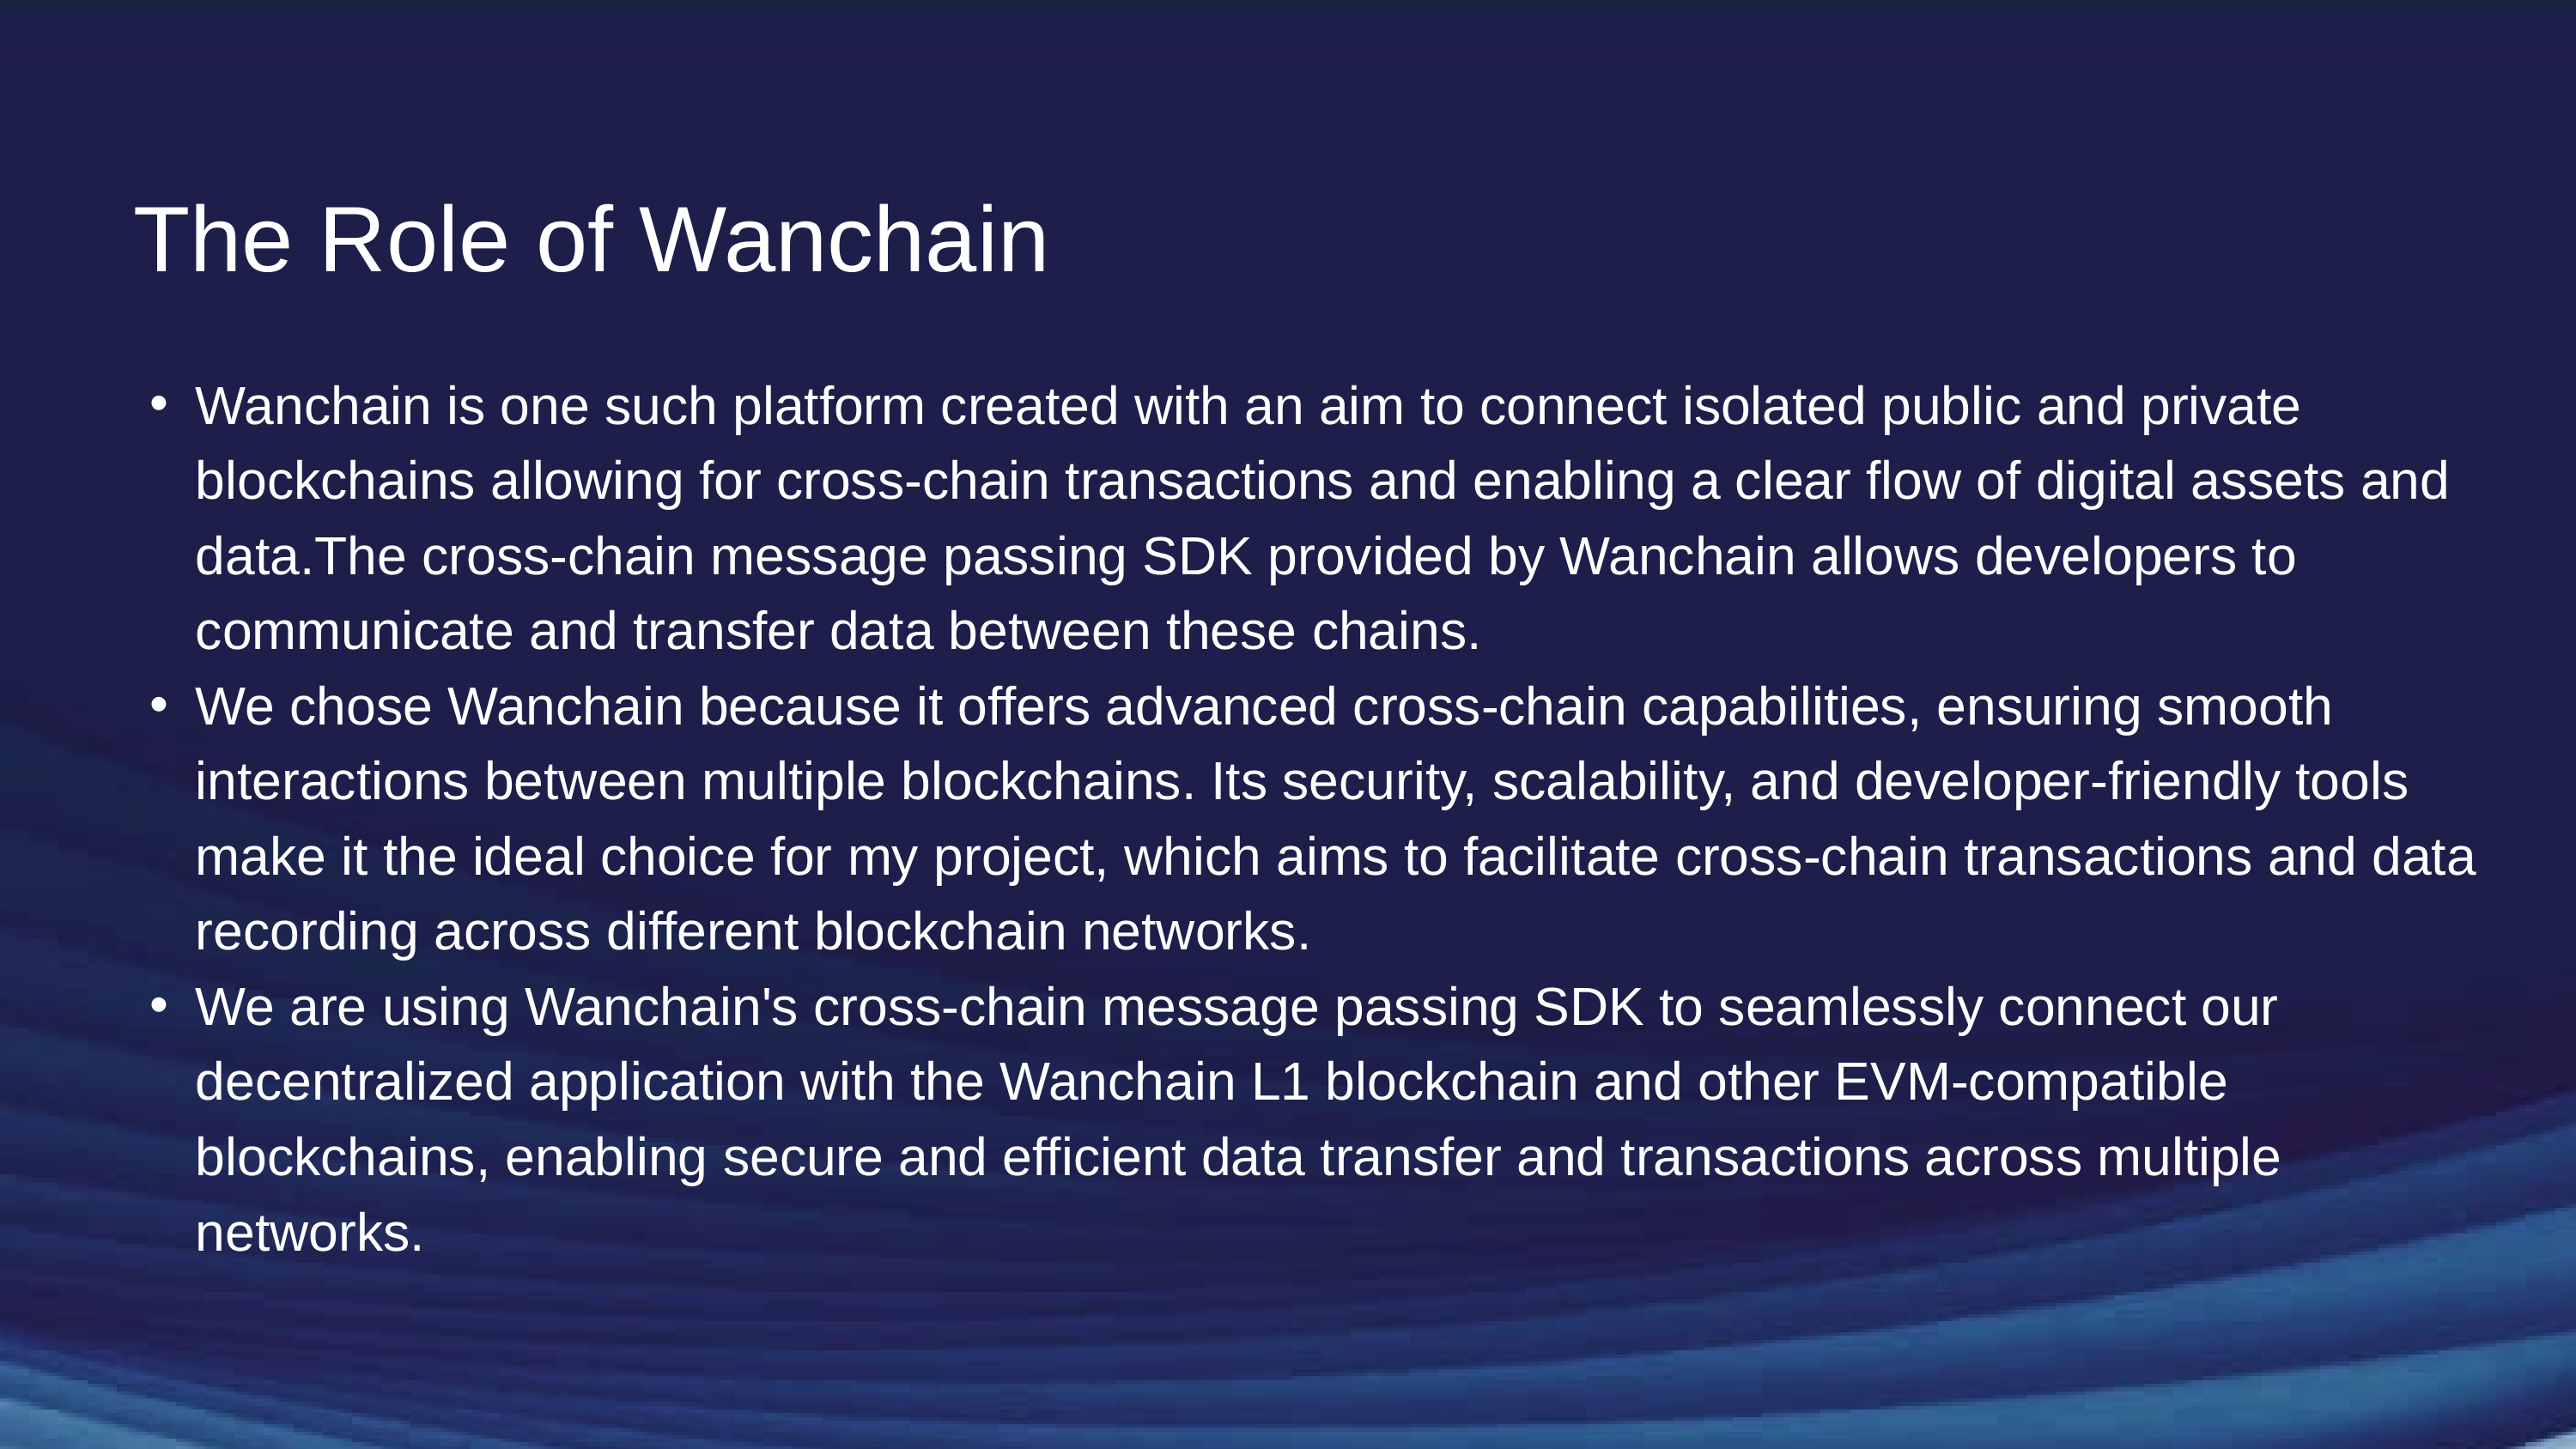

The Role of Wanchain
Wanchain is one such platform created with an aim to connect isolated public and private blockchains allowing for cross-chain transactions and enabling a clear flow of digital assets and data.The cross-chain message passing SDK provided by Wanchain allows developers to communicate and transfer data between these chains.
We chose Wanchain because it offers advanced cross-chain capabilities, ensuring smooth interactions between multiple blockchains. Its security, scalability, and developer-friendly tools make it the ideal choice for my project, which aims to facilitate cross-chain transactions and data recording across different blockchain networks.
We are using Wanchain's cross-chain message passing SDK to seamlessly connect our decentralized application with the Wanchain L1 blockchain and other EVM-compatible blockchains, enabling secure and efficient data transfer and transactions across multiple networks.